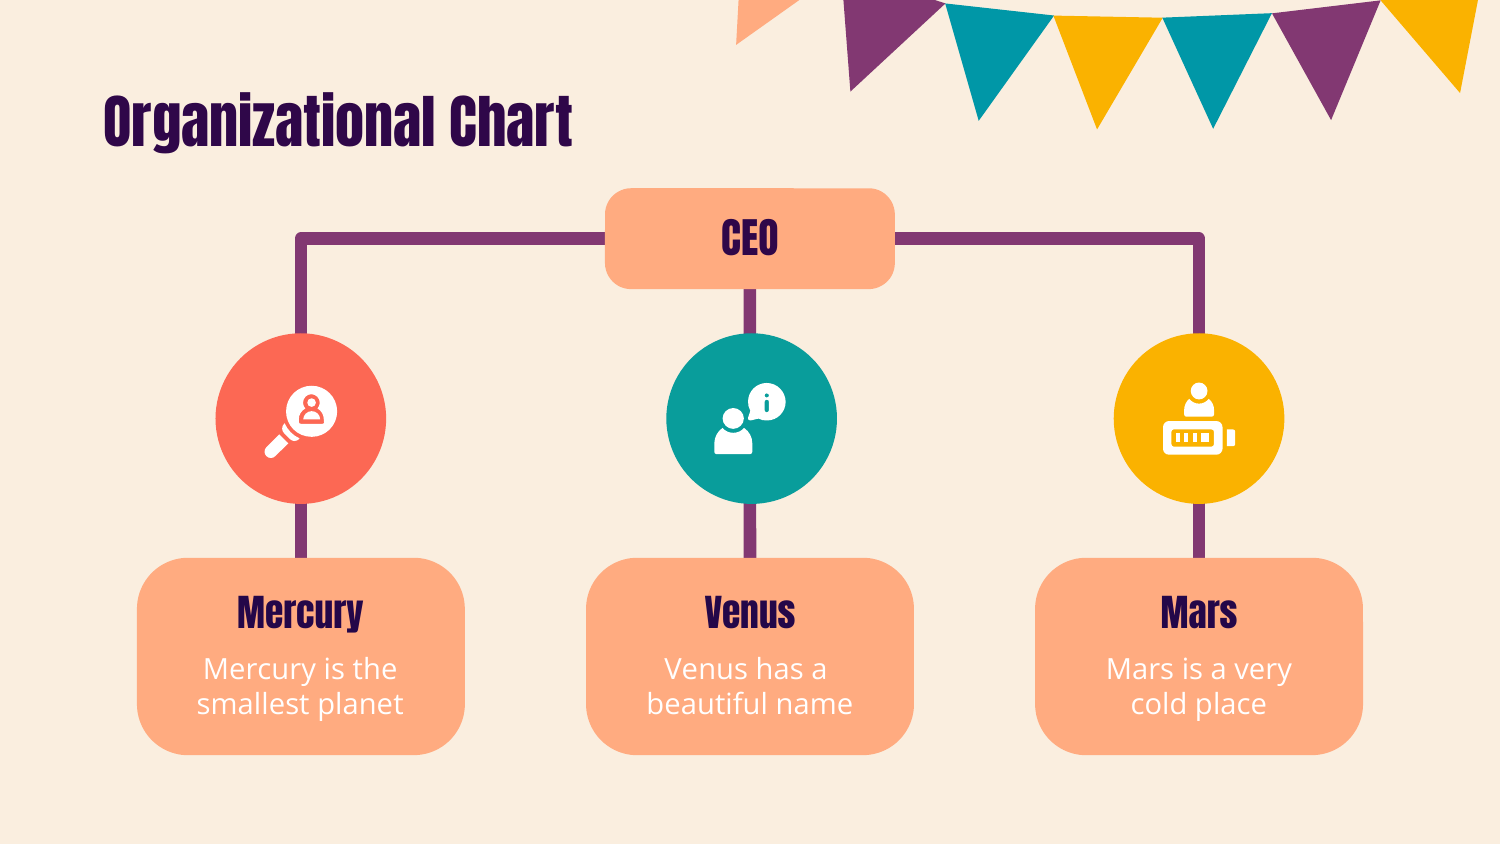

# Organizational Chart
CEO

Mercury
Venus
Mars
Venus has a  beautiful name
Mars is a very cold place
Mercury is the smallest planet